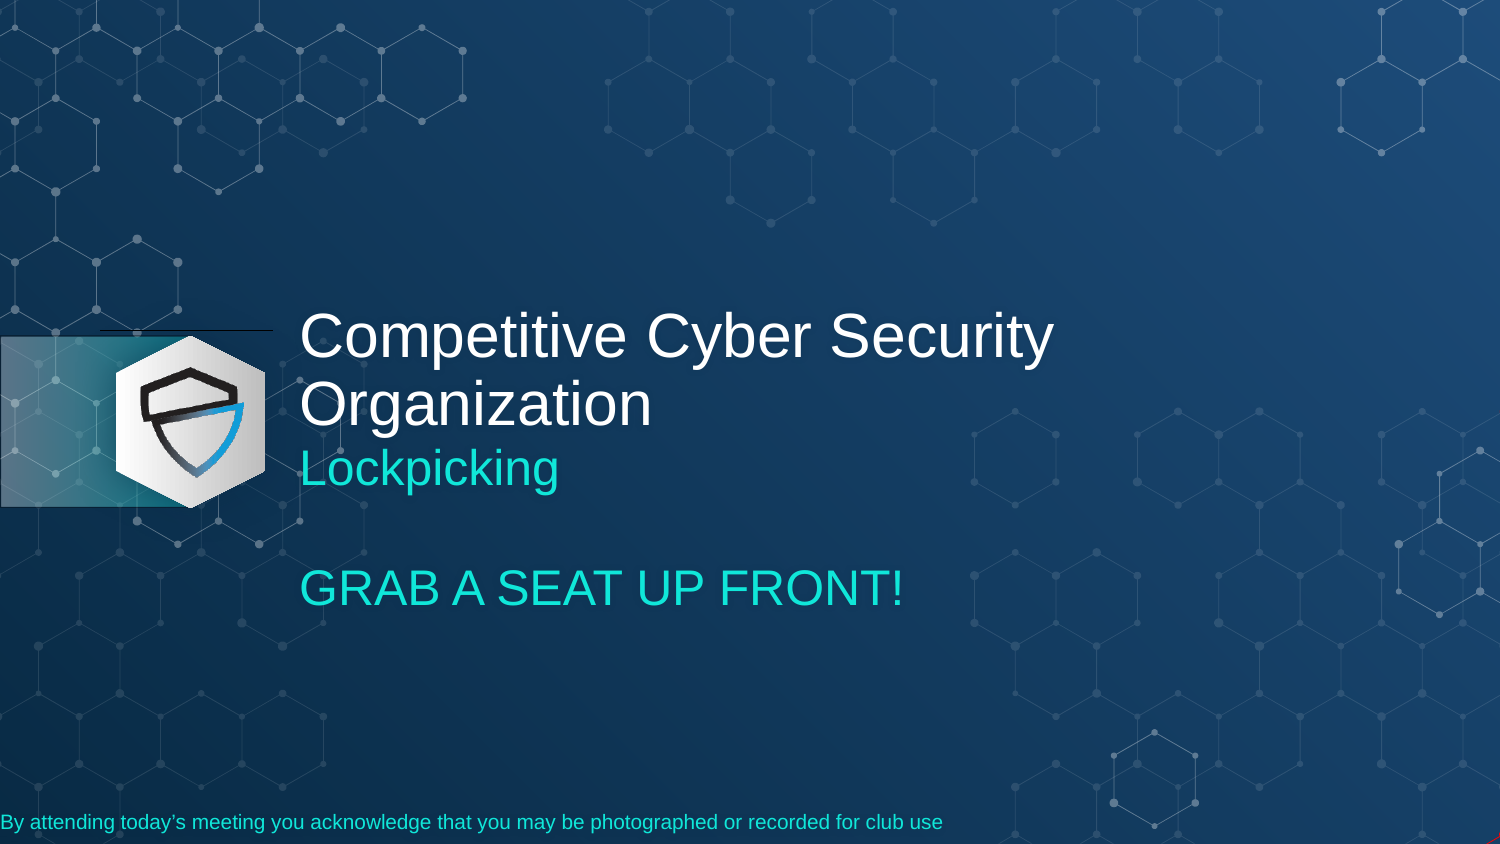

# Competitive Cyber Security Organization
Lockpicking

GRAB A SEAT UP FRONT!
By attending today’s meeting you acknowledge that you may be photographed or recorded for club use